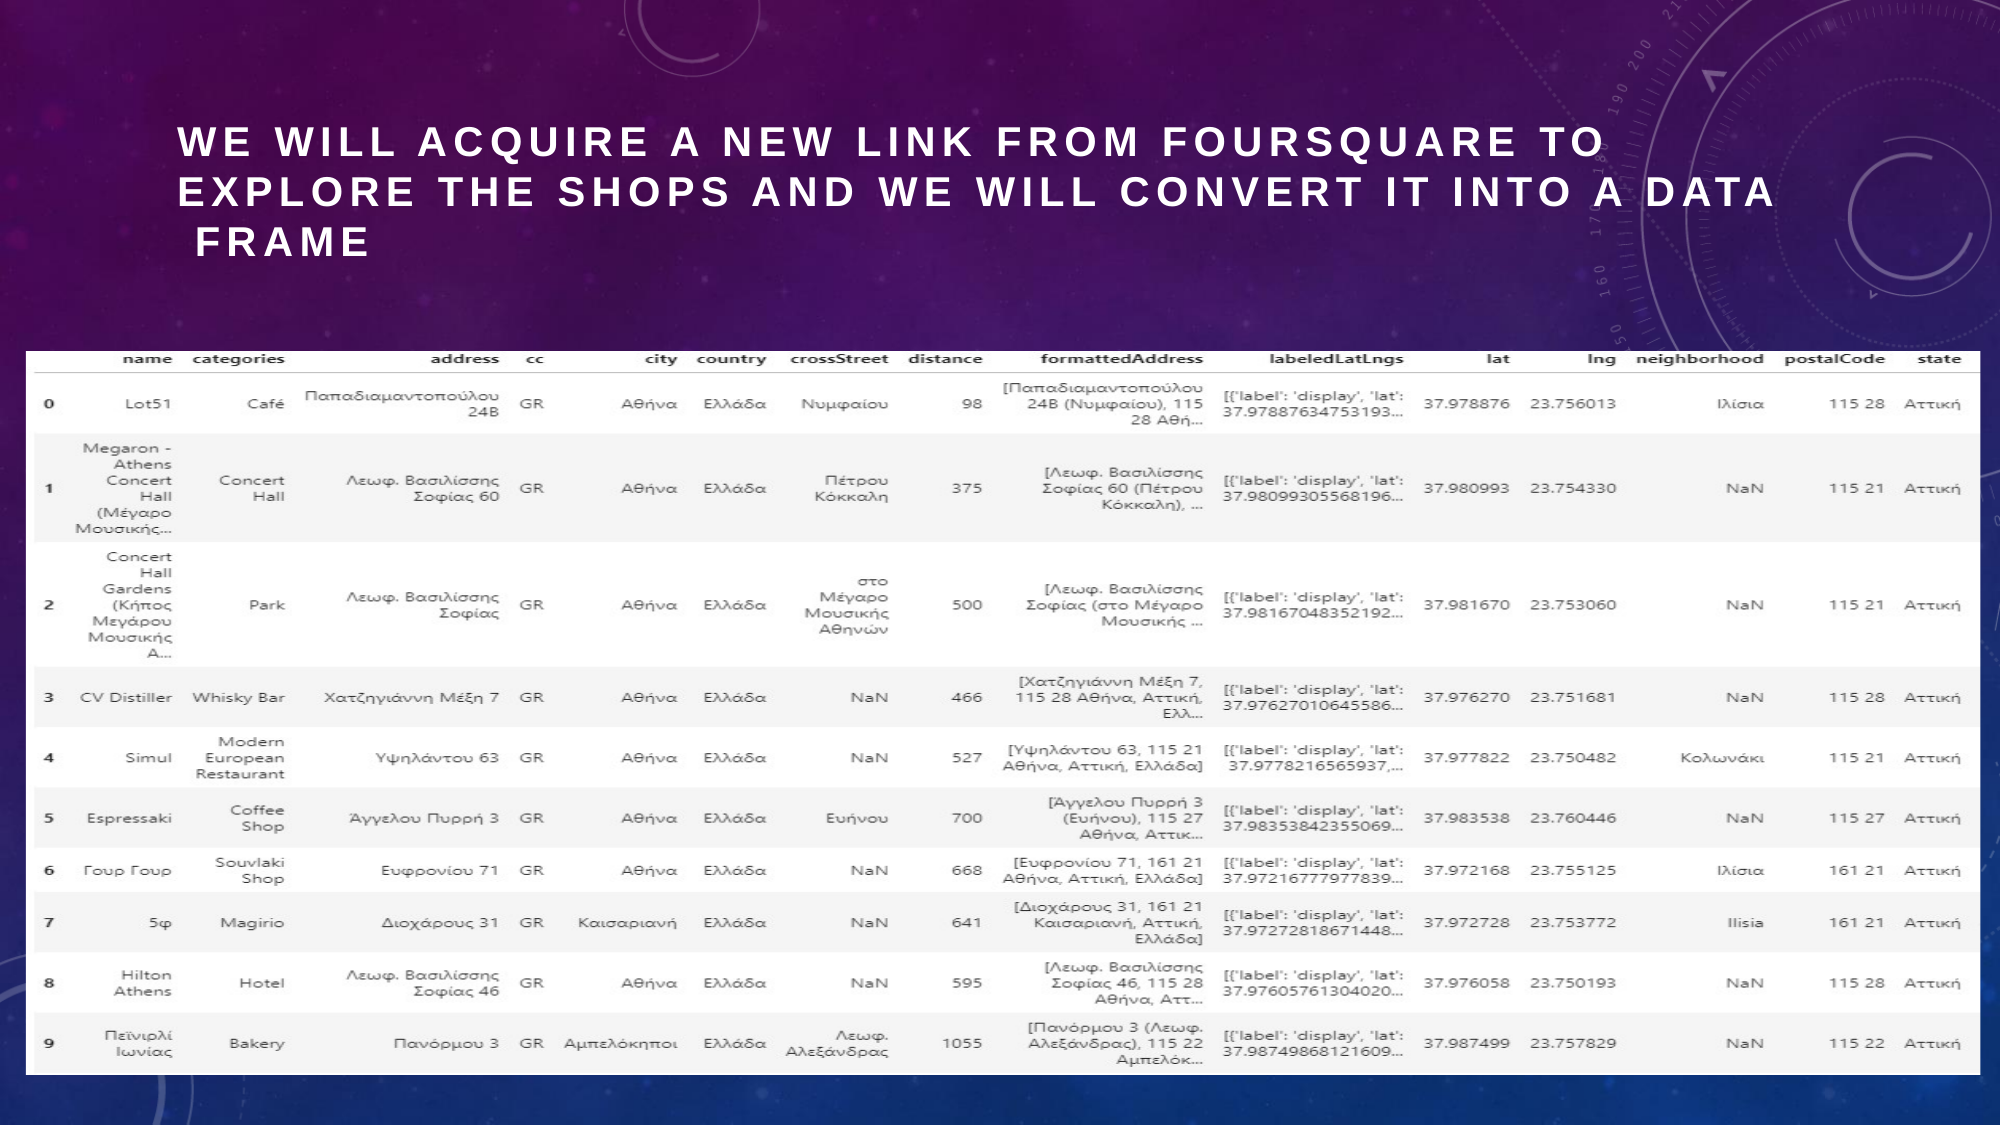

# WE WILL ACQUIRE A NEW LINK FROM FOURSQUARE TO  EXPLORE THE SHOPS AND WE WILL CONVERT IT INTO A DATA  FRAME